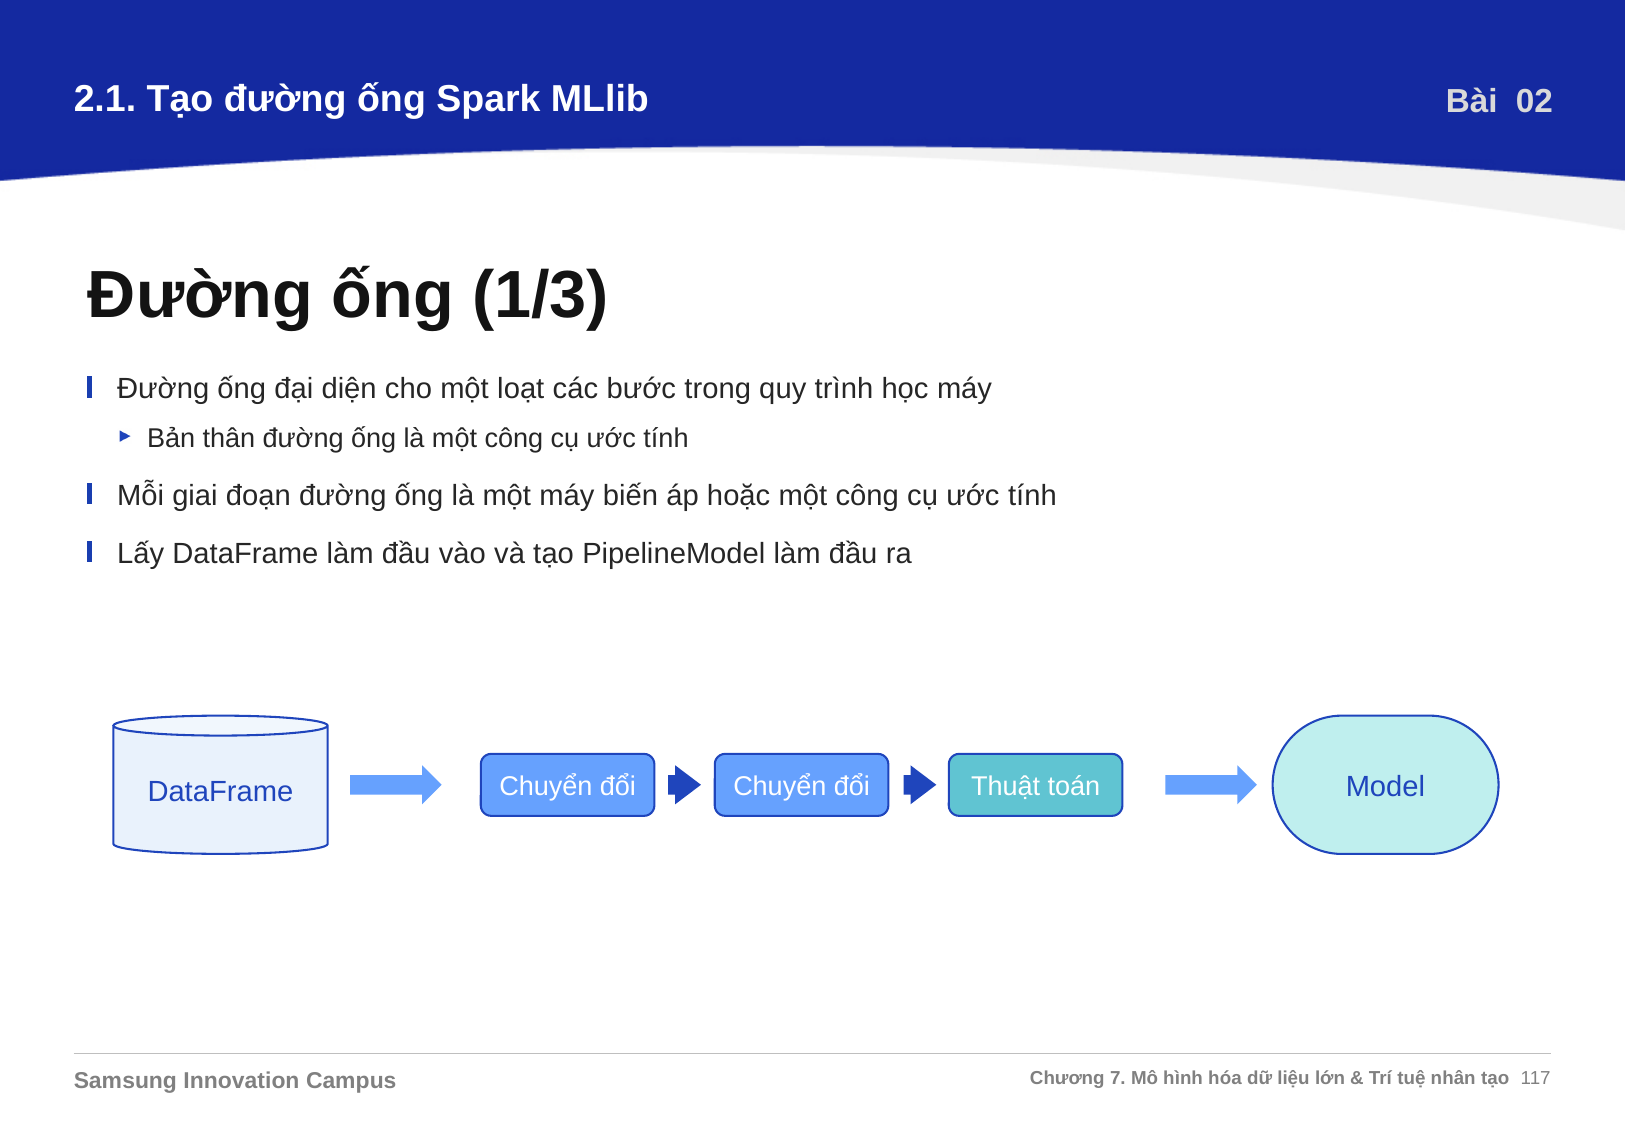

2.1. Tạo đường ống Spark MLlib
Bài  02
Đường ống (1/3)
Đường ống đại diện cho một loạt các bước trong quy trình học máy
Bản thân đường ống là một công cụ ước tính
Mỗi giai đoạn đường ống là một máy biến áp hoặc một công cụ ước tính
Lấy DataFrame làm đầu vào và tạo PipelineModel làm đầu ra
DataFrame
Model
Chuyển đổi
Chuyển đổi
Thuật toán